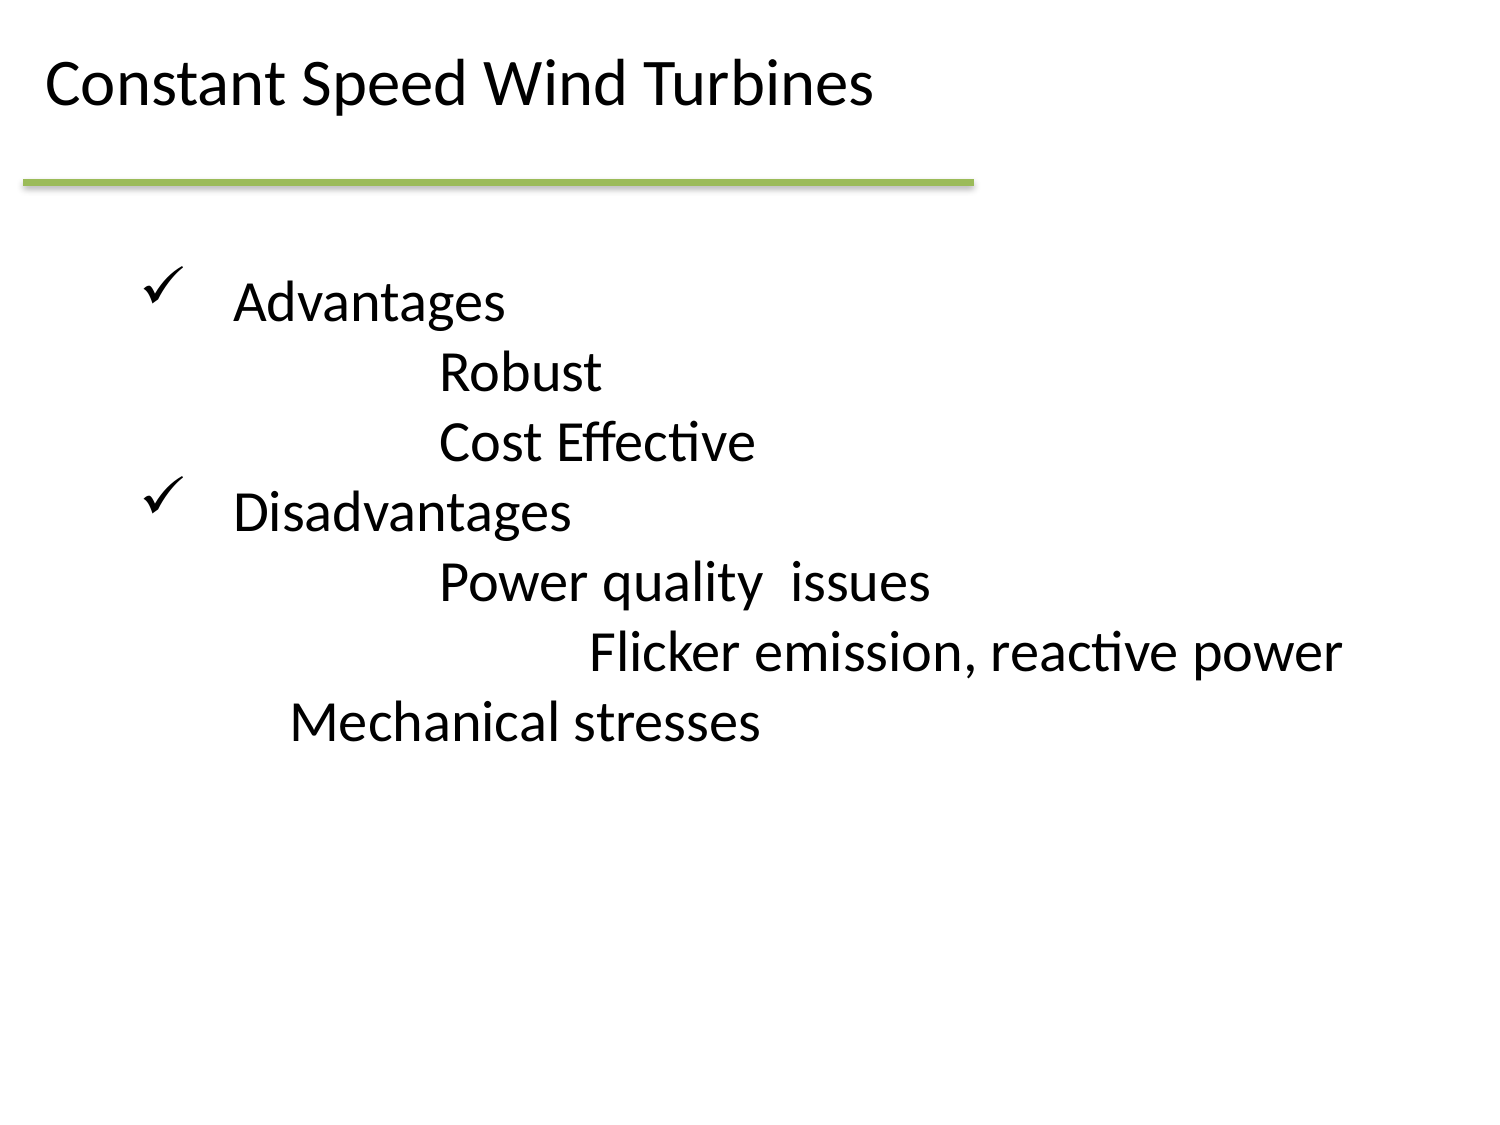

Constant Speed Wind Turbines
Advantages
		Robust
		Cost Effective
Disadvantages
		Power quality  issues
 			Flicker emission, reactive power 		Mechanical stresses